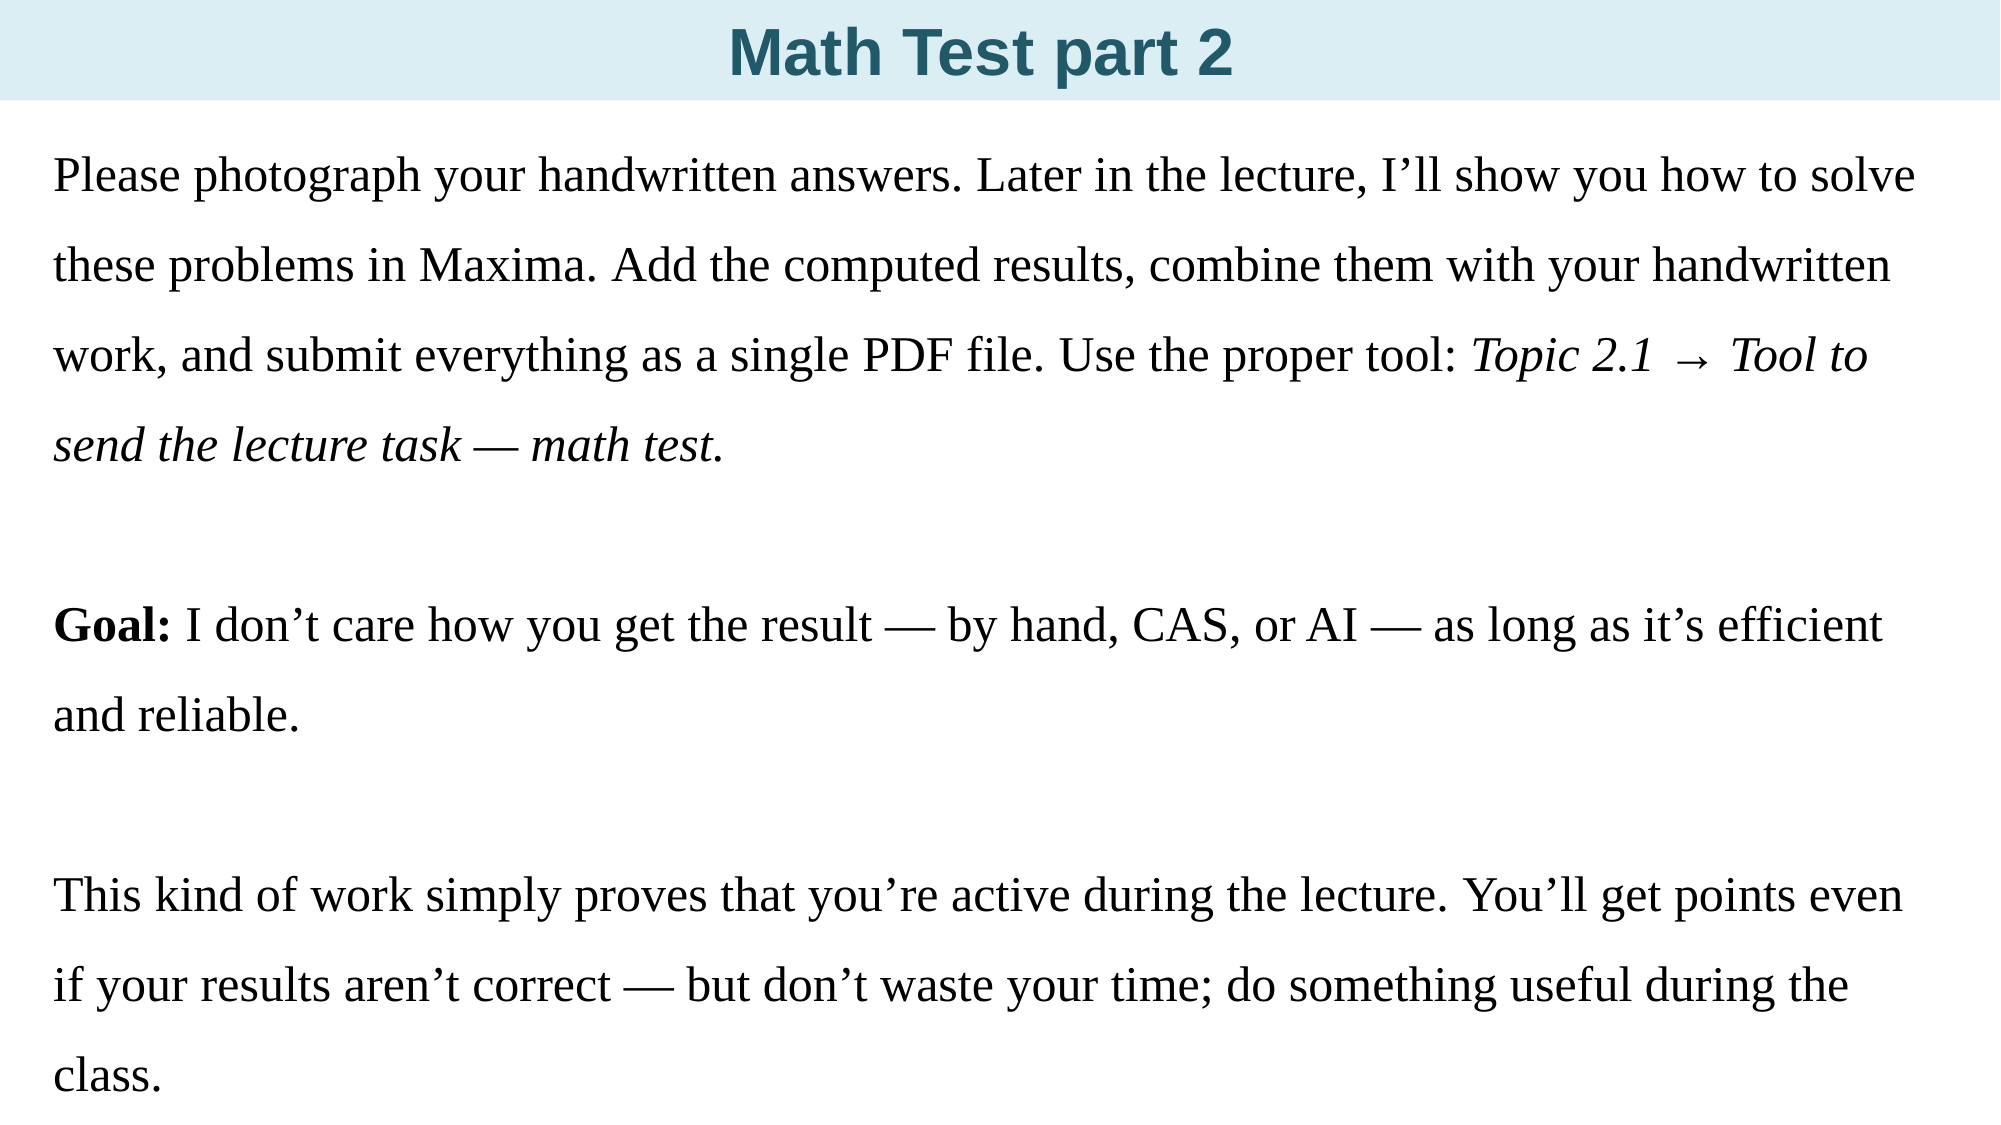

# Math Test part 2

Please photograph your handwritten answers. Later in the lecture, I’ll show you how to solve these problems in Maxima. Add the computed results, combine them with your handwritten work, and submit everything as a single PDF file. Use the proper tool: Topic 2.1 → Tool to send the lecture task — math test.

Goal: I don’t care how you get the result — by hand, CAS, or AI — as long as it’s efficient and reliable.

This kind of work simply proves that you’re active during the lecture. You’ll get points even if your results aren’t correct — but don’t waste your time; do something useful during the class.